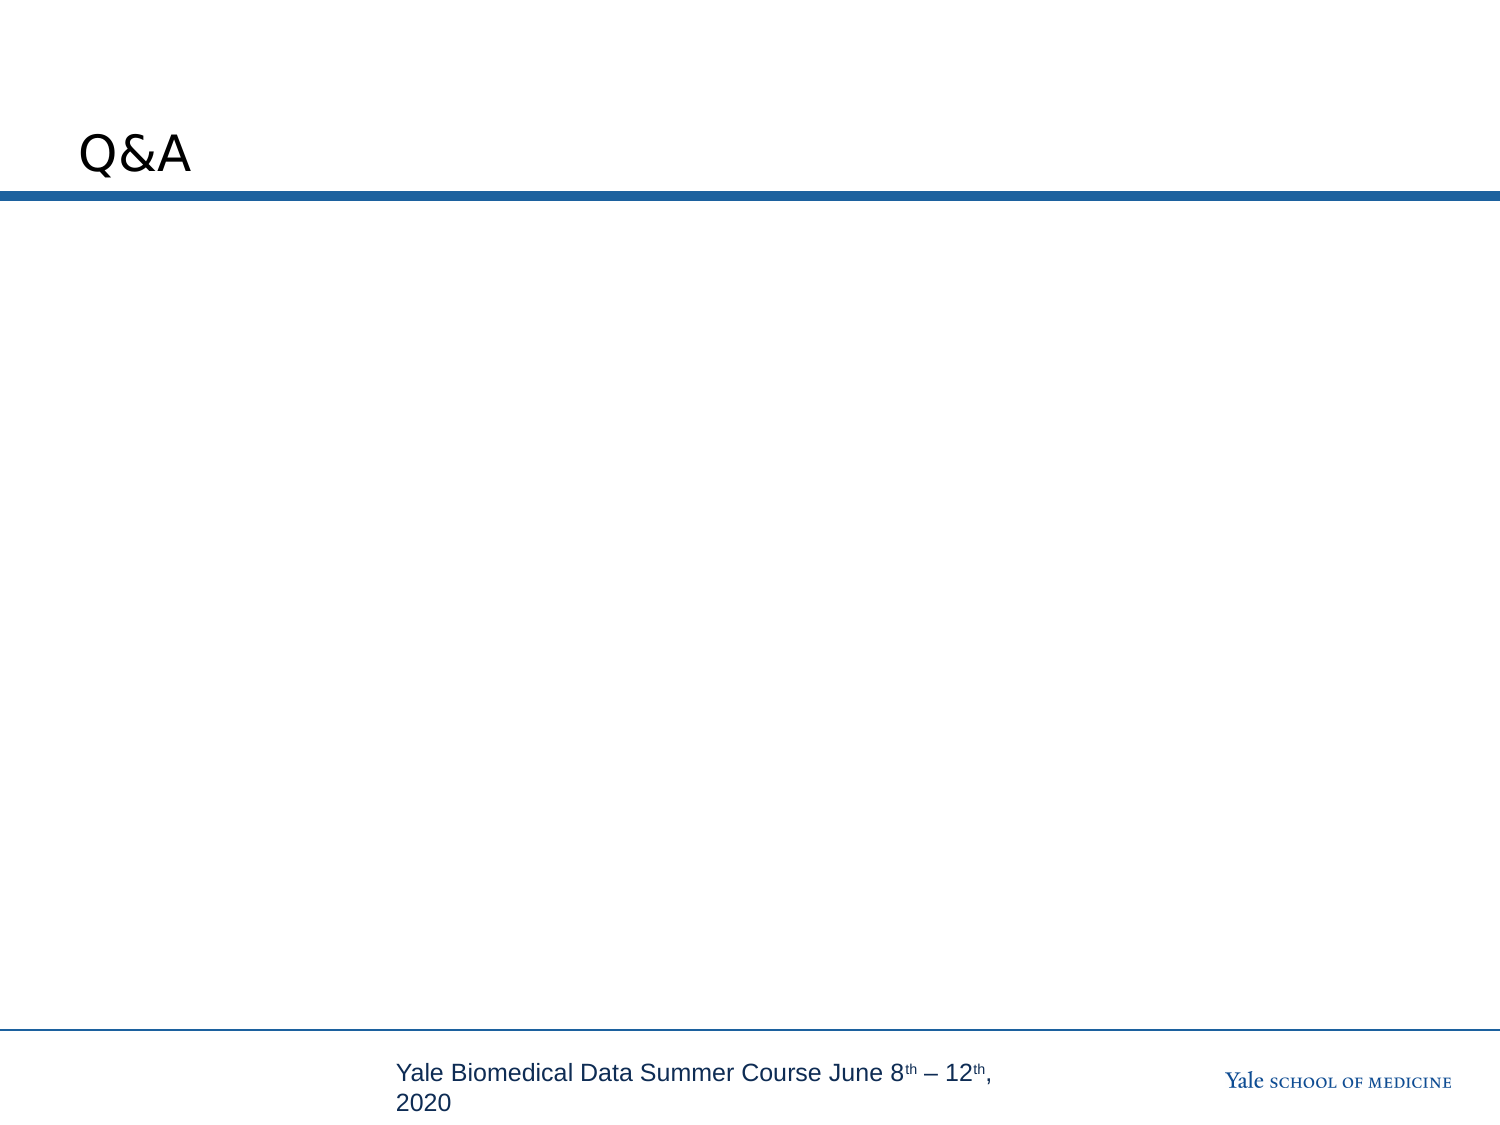

# Q&A

Yale Biomedical Data Summer Course June 8th – 12th, 2020